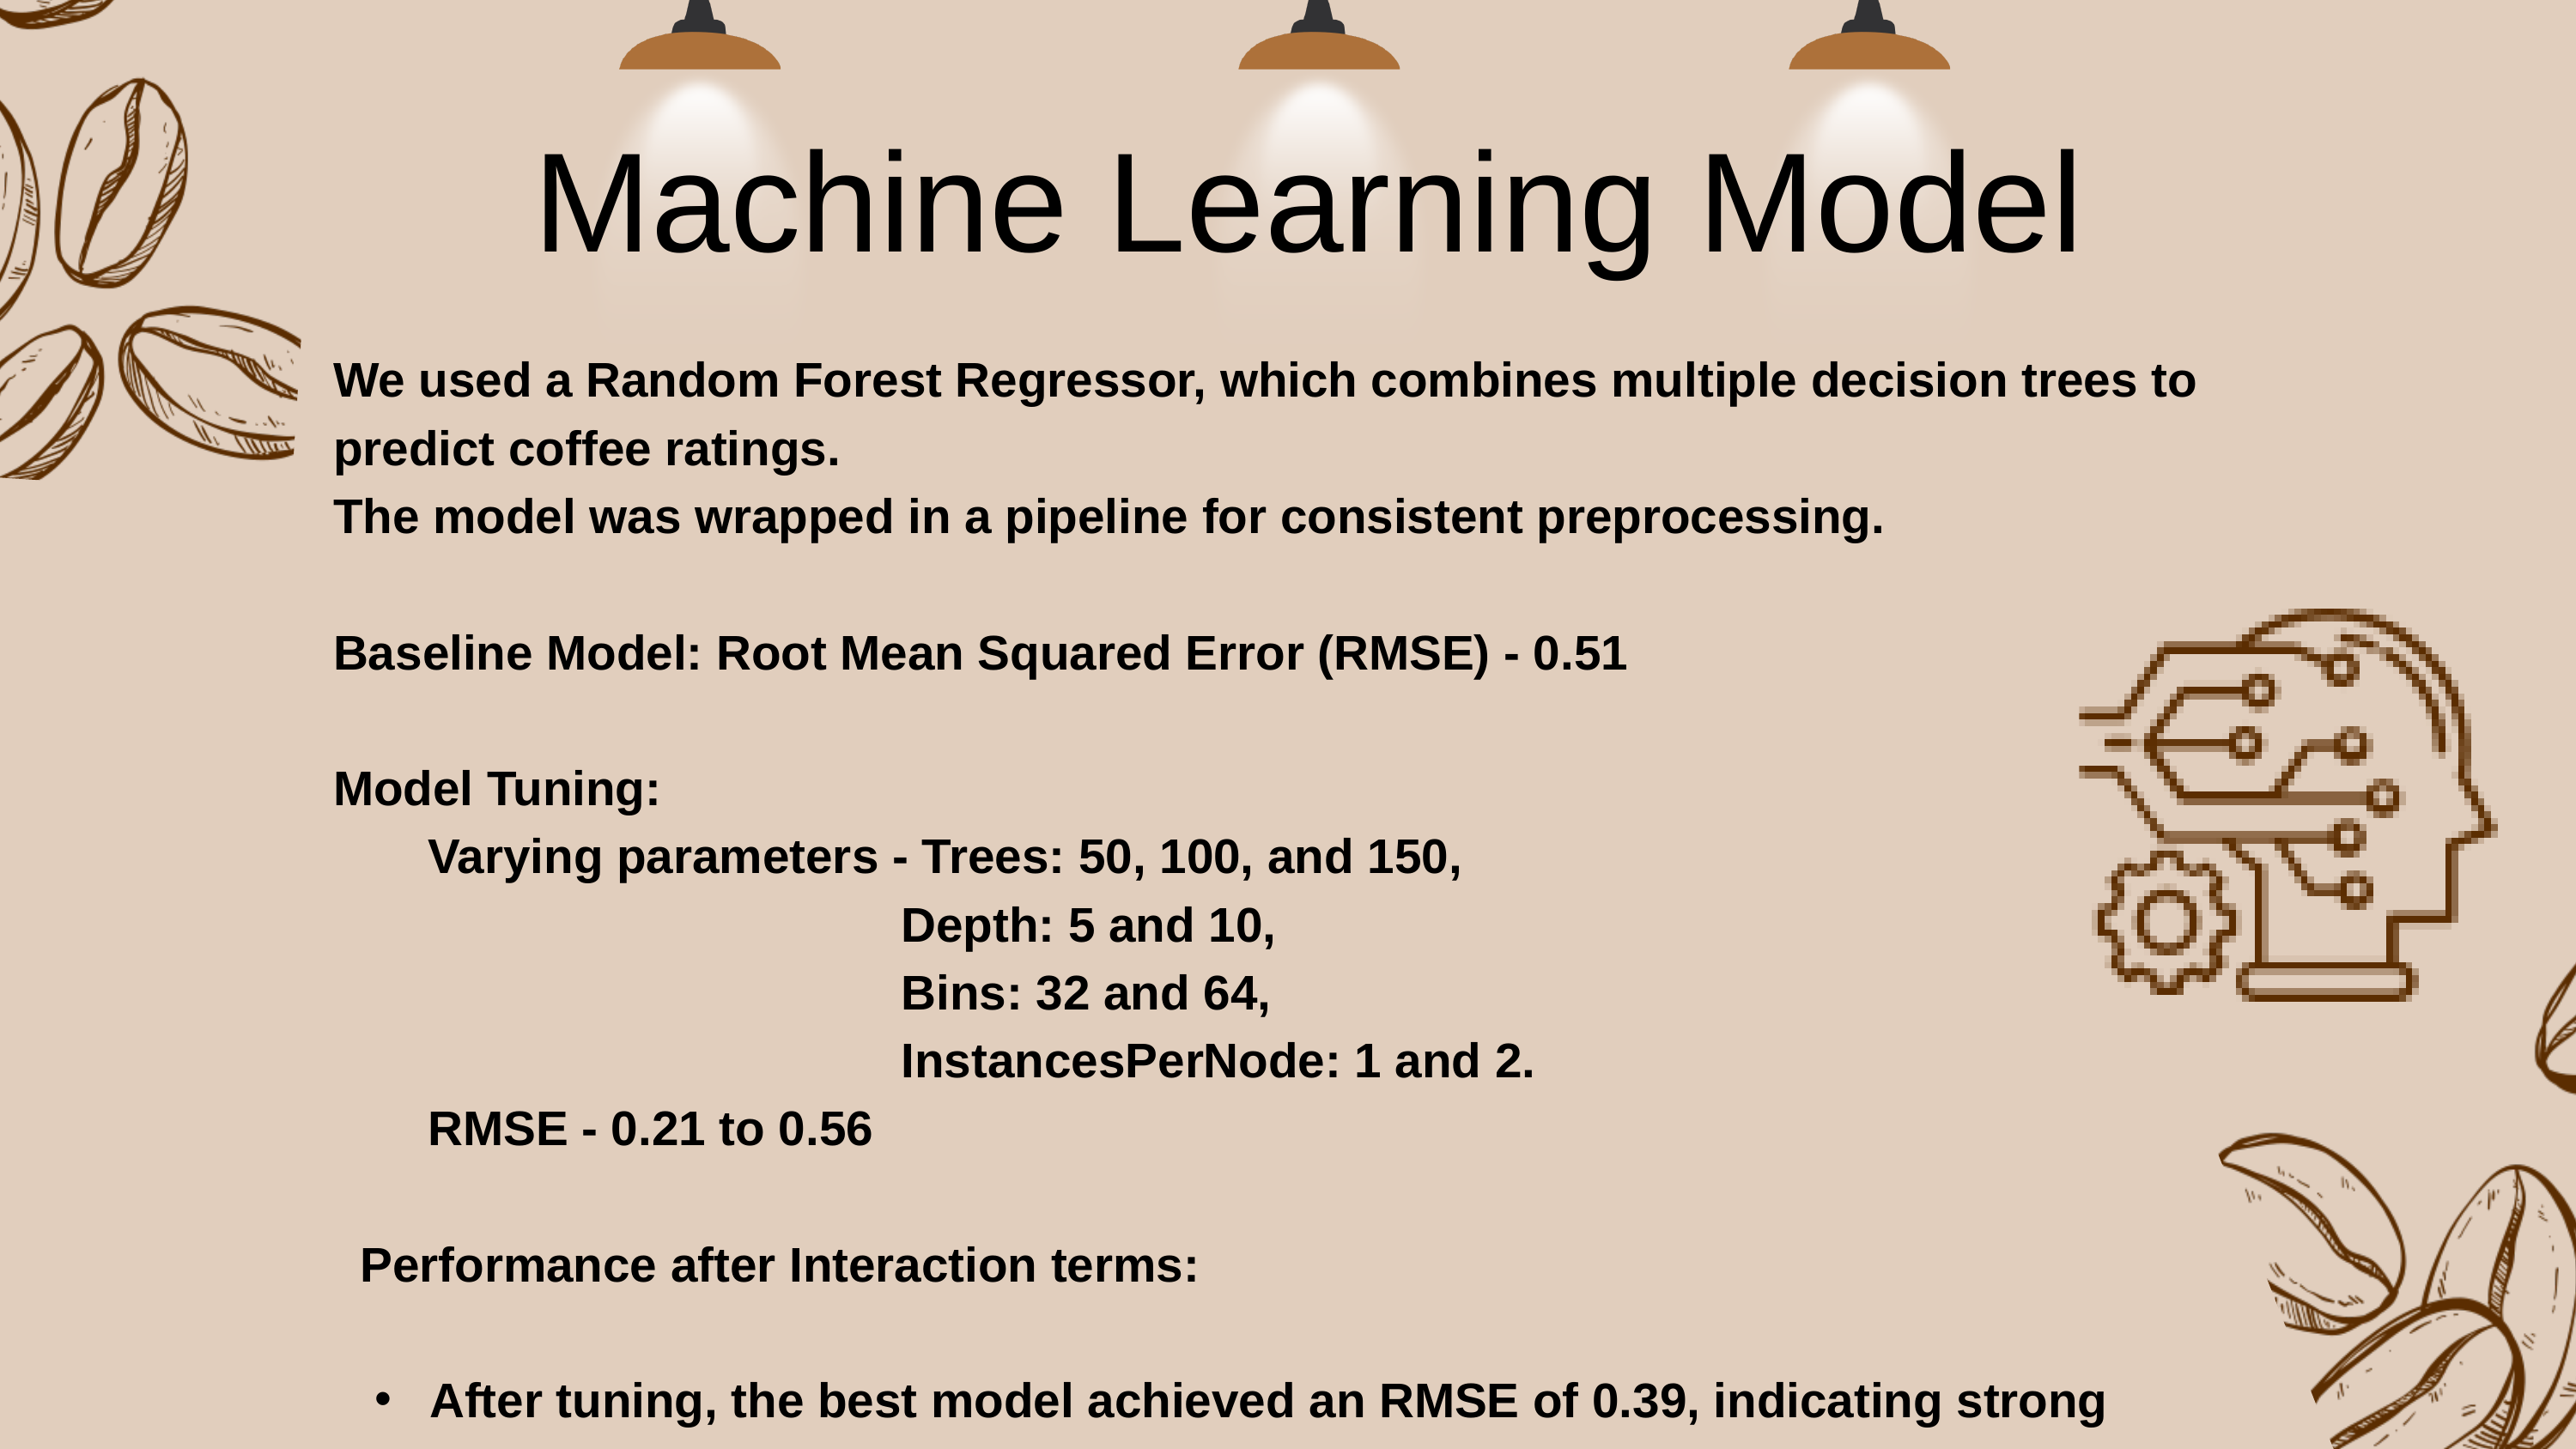

Machine Learning Model
We used a Random Forest Regressor, which combines multiple decision trees to predict coffee ratings.
The model was wrapped in a pipeline for consistent preprocessing.
Baseline Model: Root Mean Squared Error (RMSE) - 0.51

Model Tuning:
       Varying parameters - Trees: 50, 100, and 150,
                                          Depth: 5 and 10,
                                          Bins: 32 and 64,
                                          InstancesPerNode: 1 and 2.
       RMSE - 0.21 to 0.56

  Performance after Interaction terms:

 After tuning, the best model achieved an RMSE of 0.39, indicating strong predictive accuracy and a  good fit with the test data.